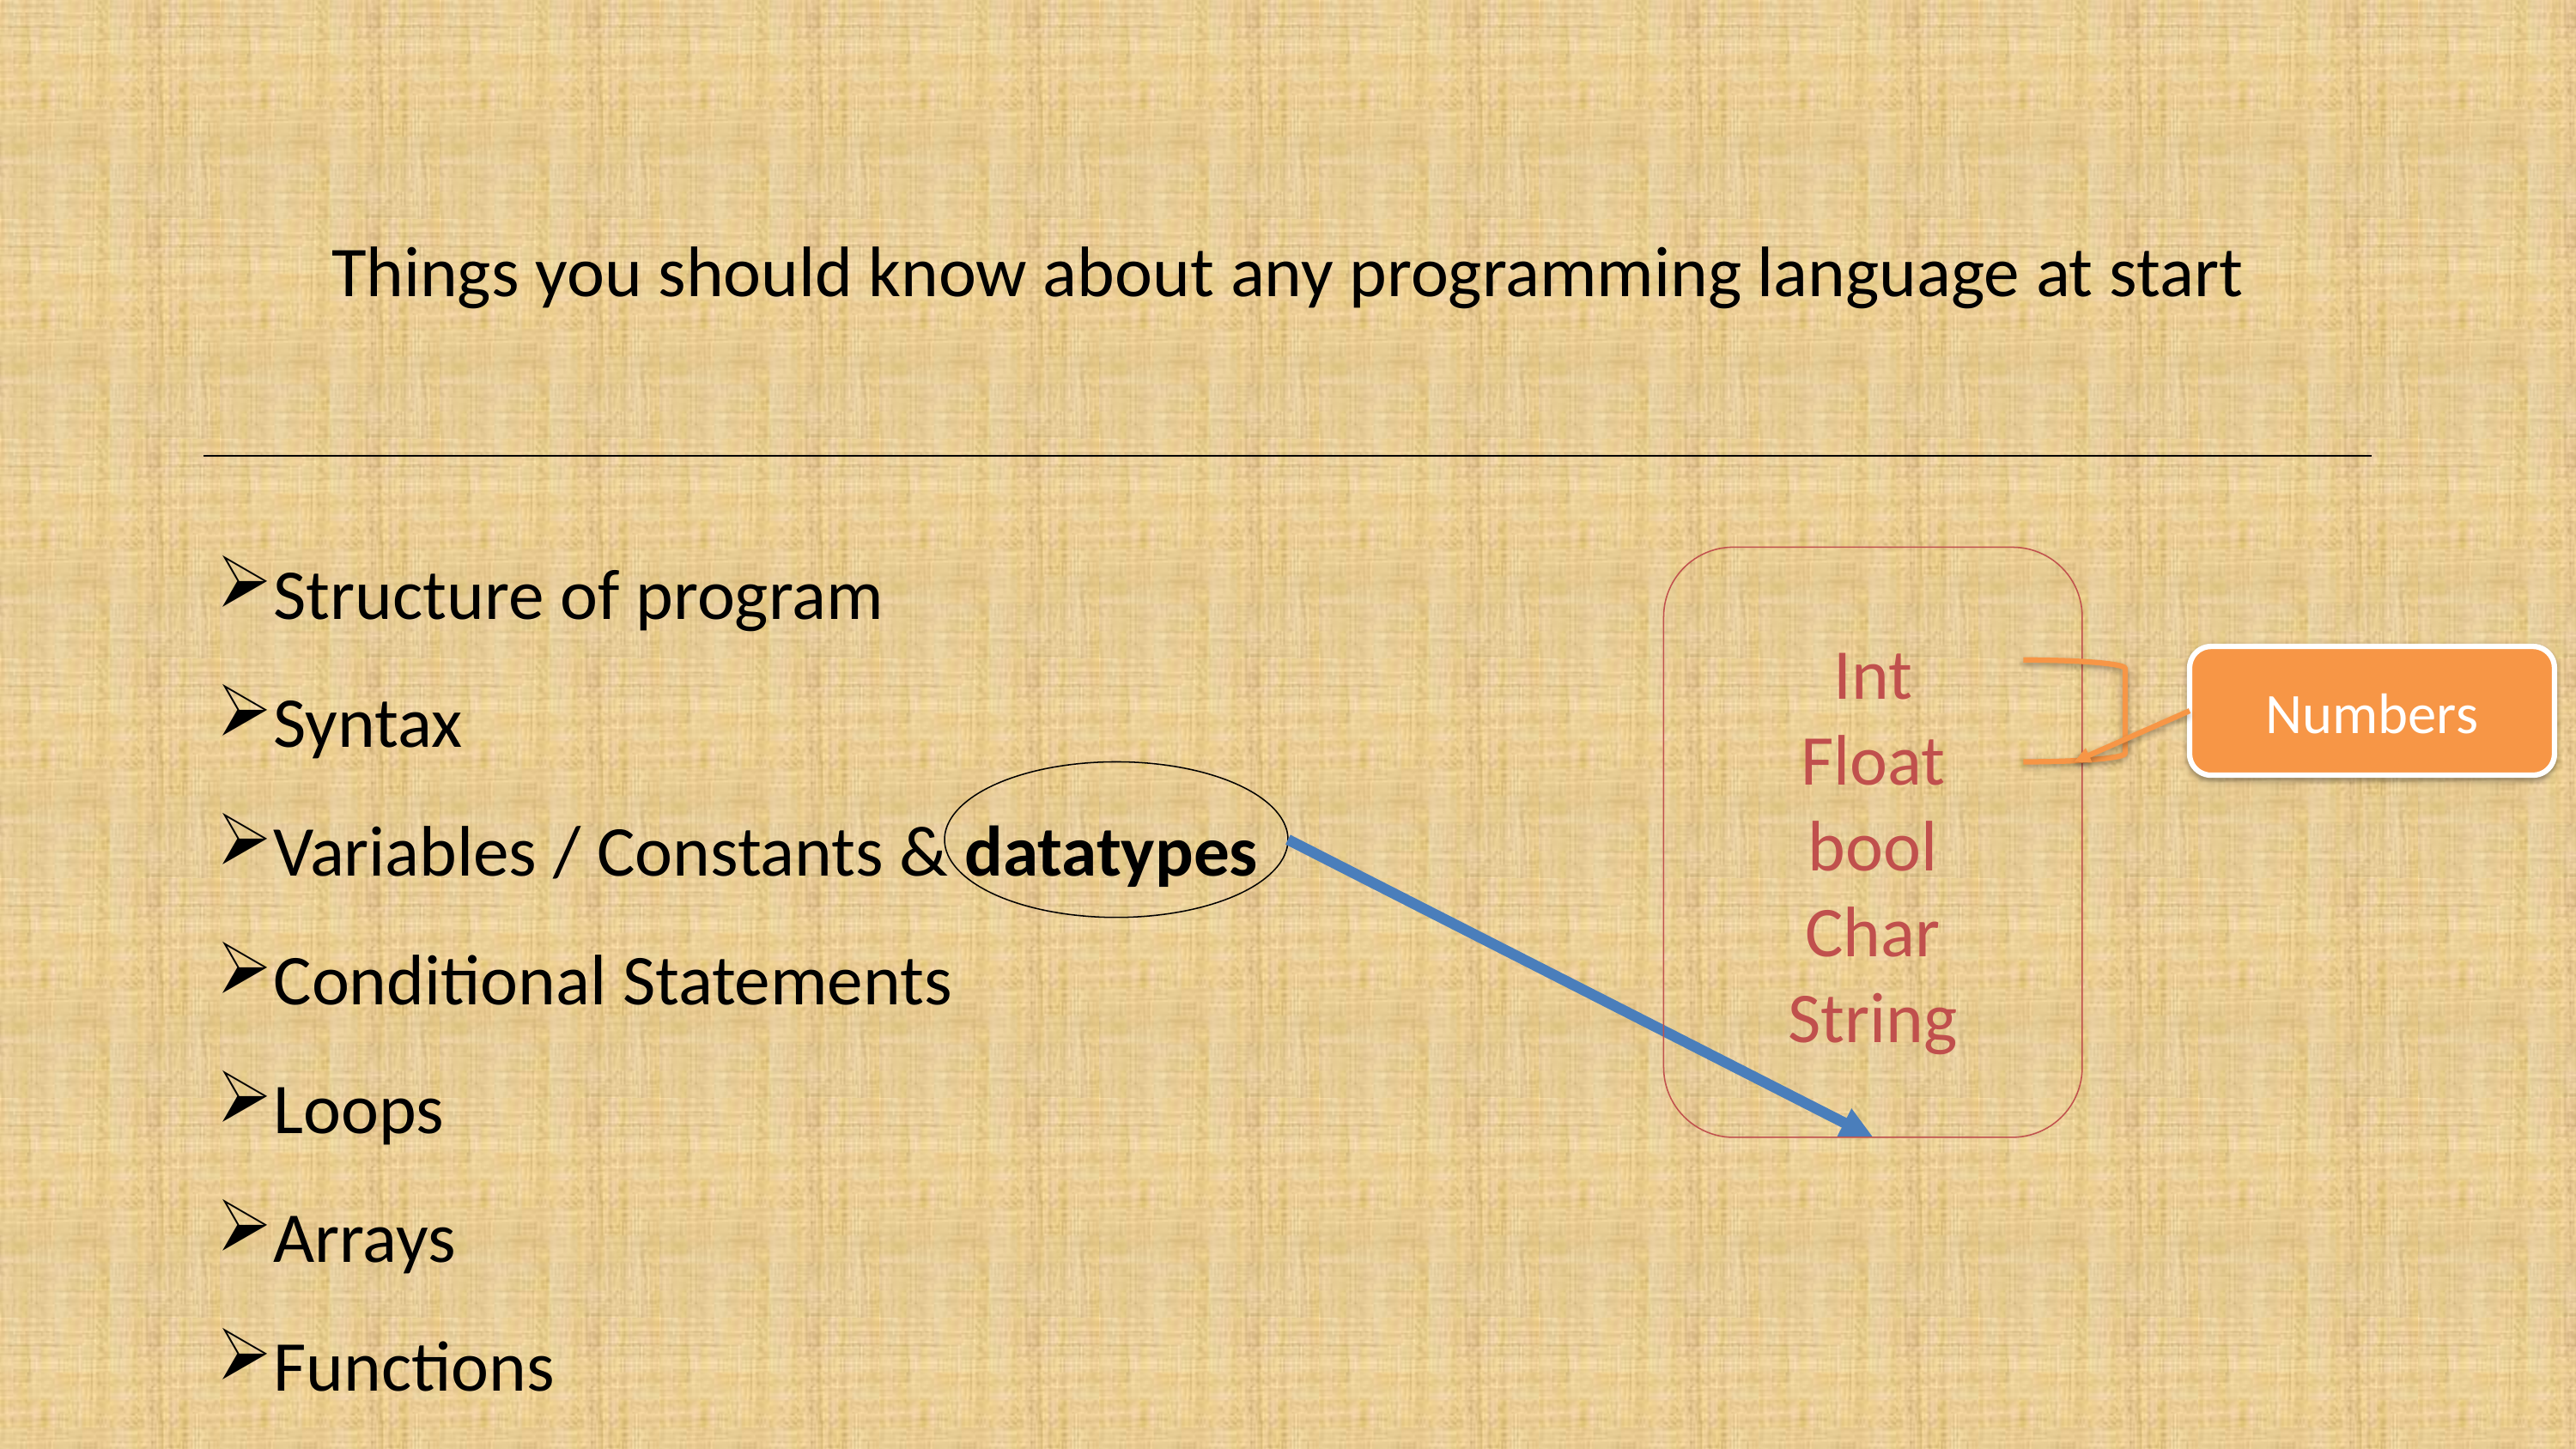

Things you should know about any programming language at start
Structure of program
Syntax
Variables / Constants & datatypes
Conditional Statements
Loops
Arrays
Functions
Int
Float
bool
Char
String
Numbers